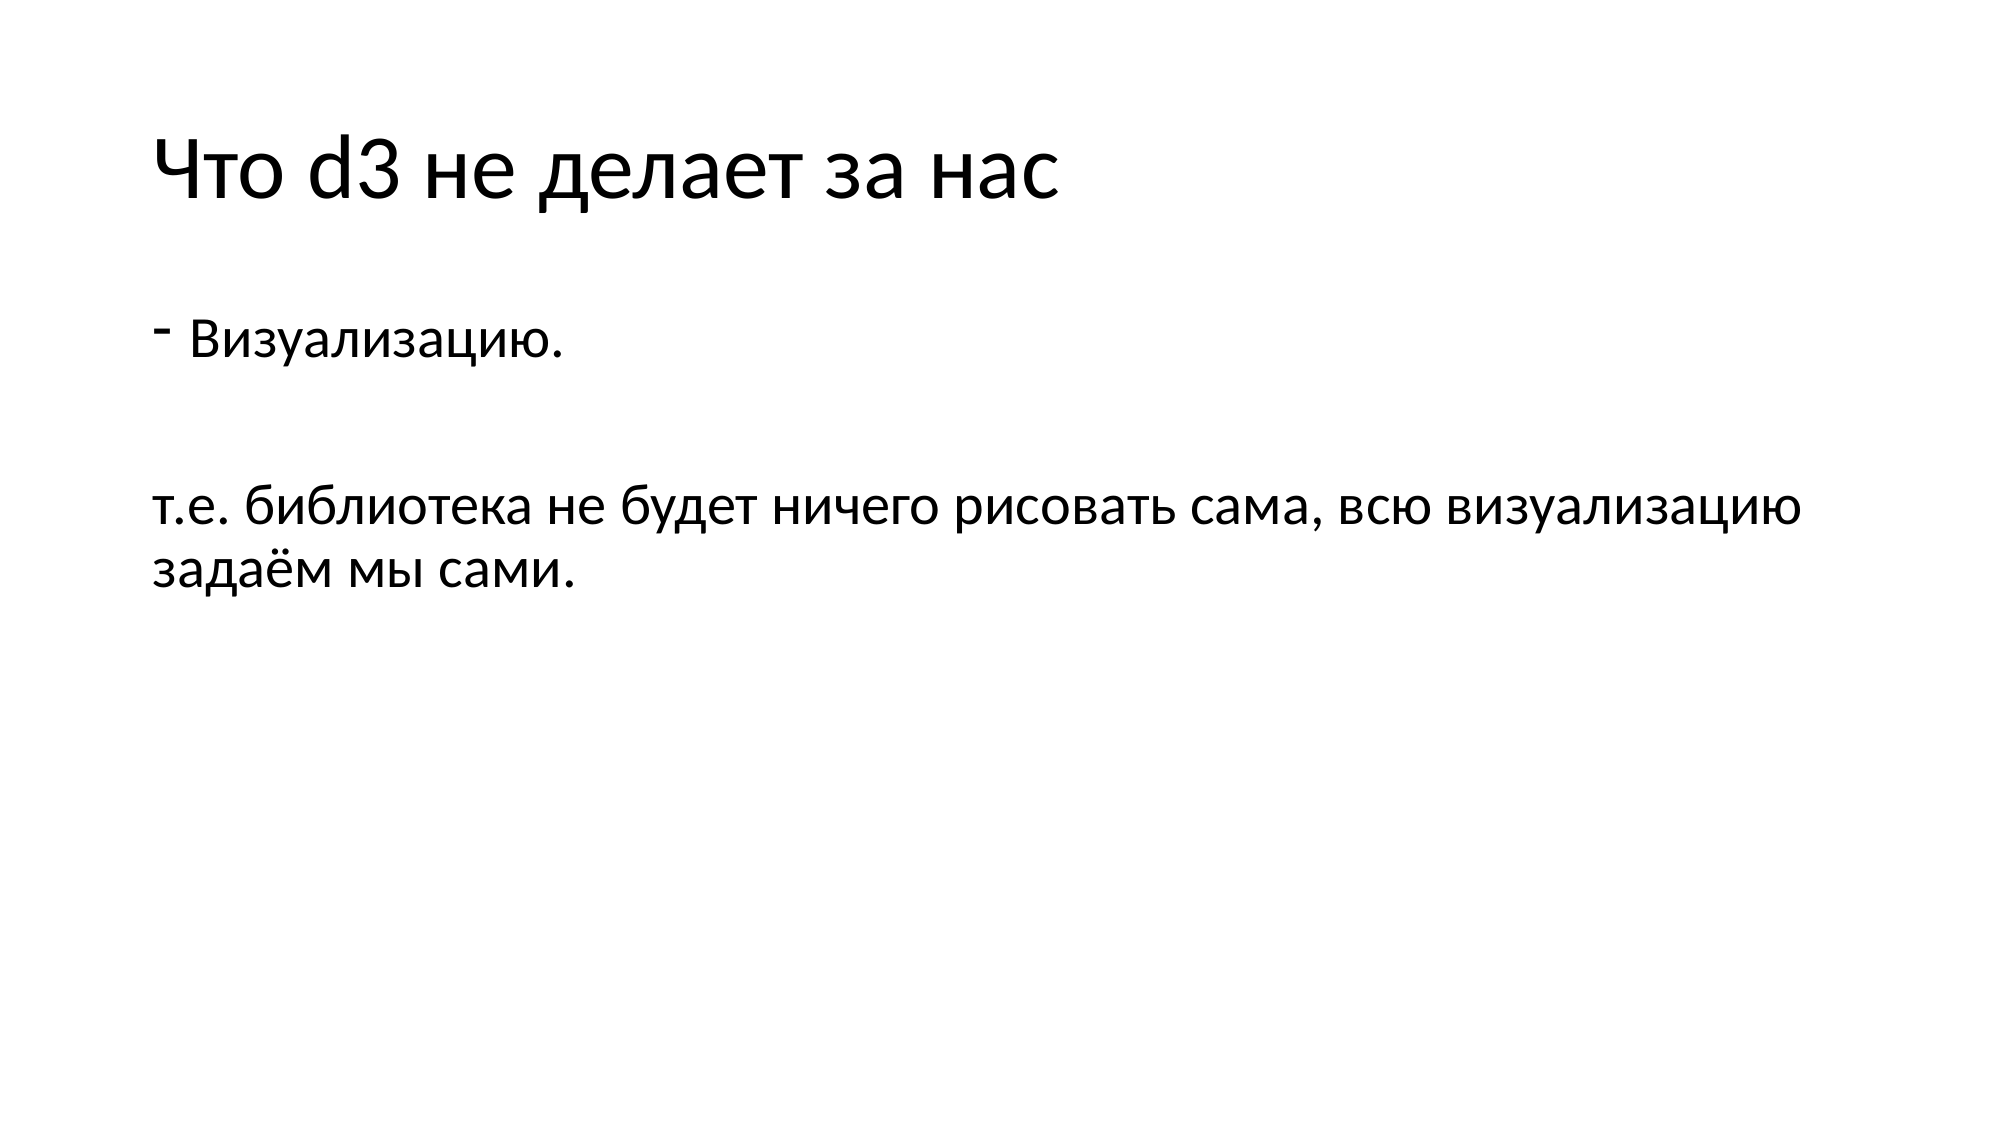

# Что d3 не делает за нас
Визуализацию.

т.е. библиотека не будет ничего рисовать сама, всю визуализацию задаём мы сами.